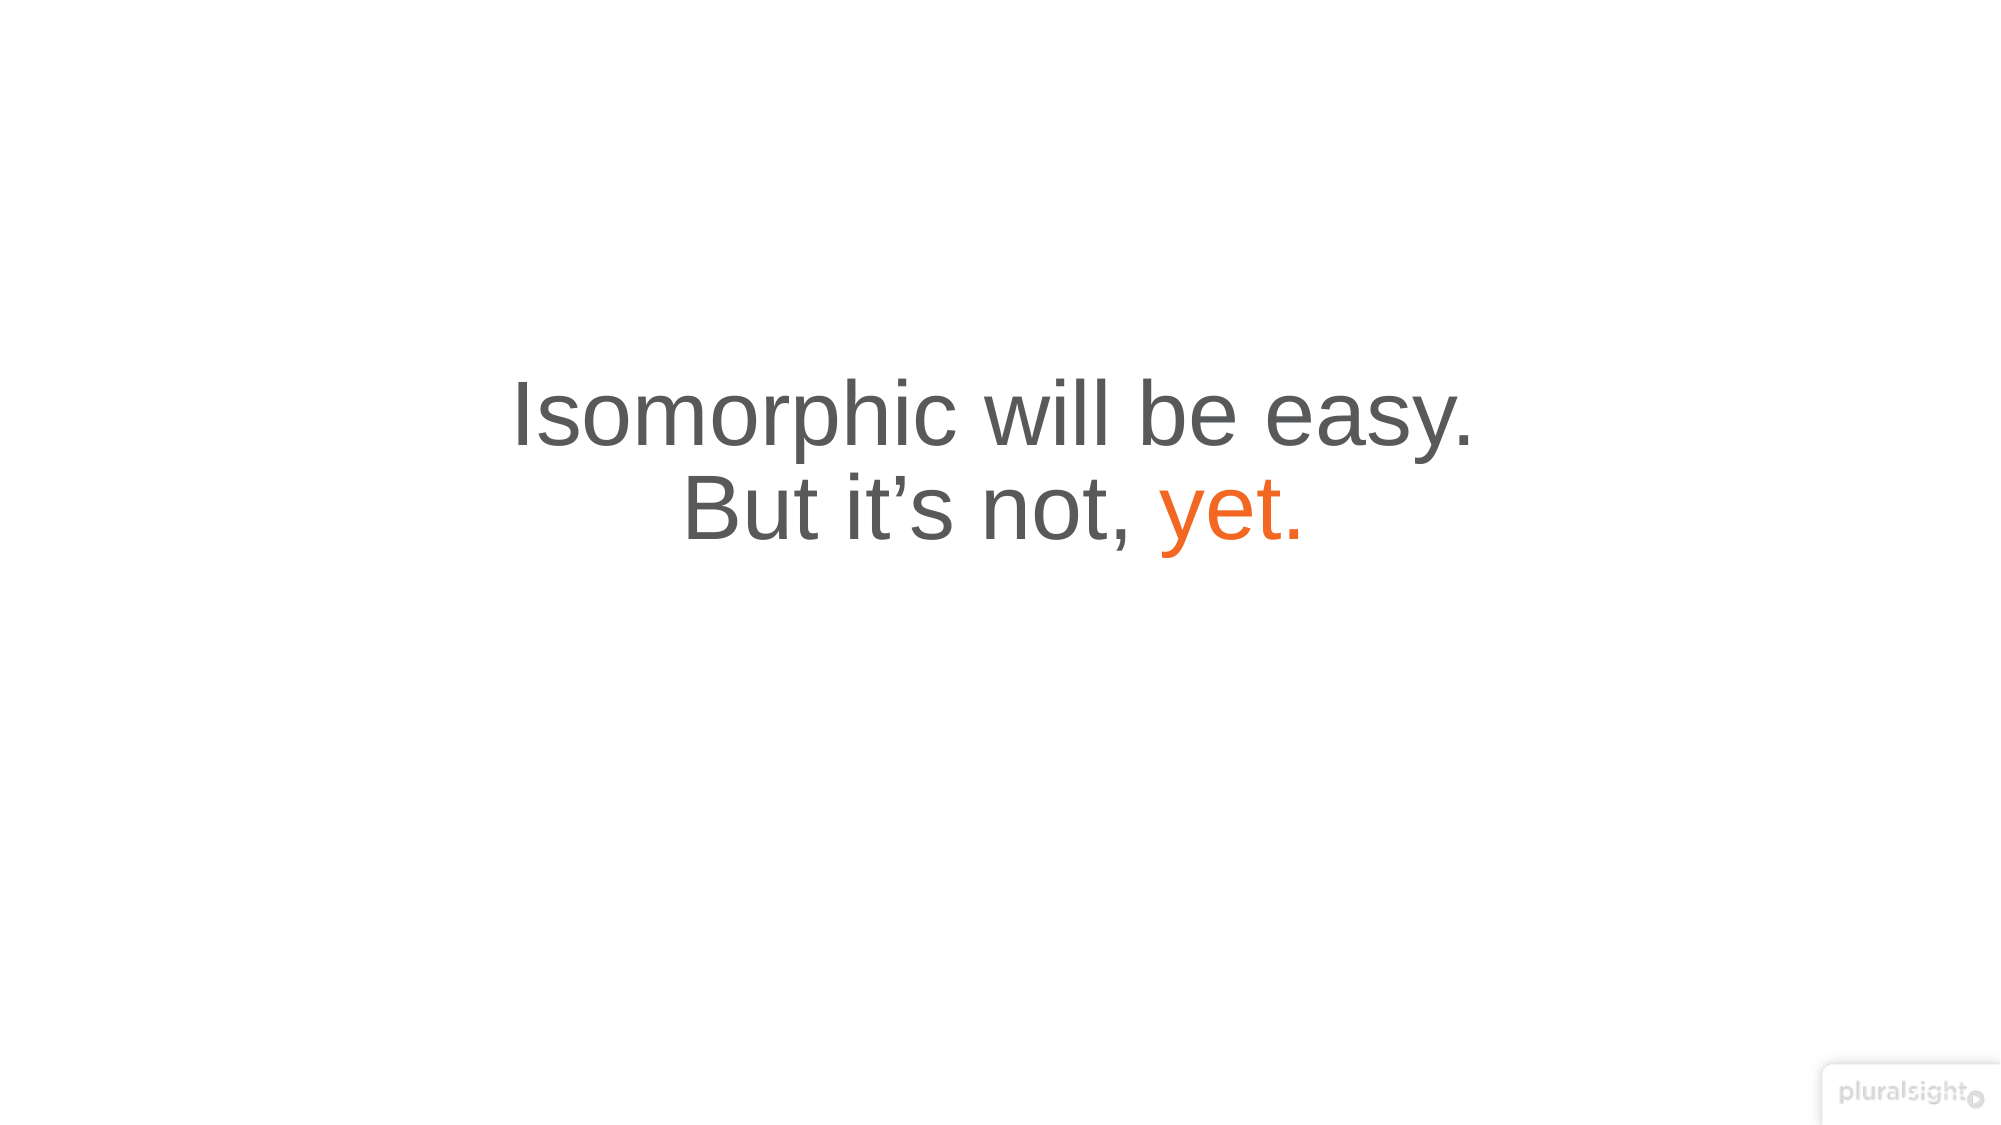

# Isomorphic will be easy. But it’s not, yet.